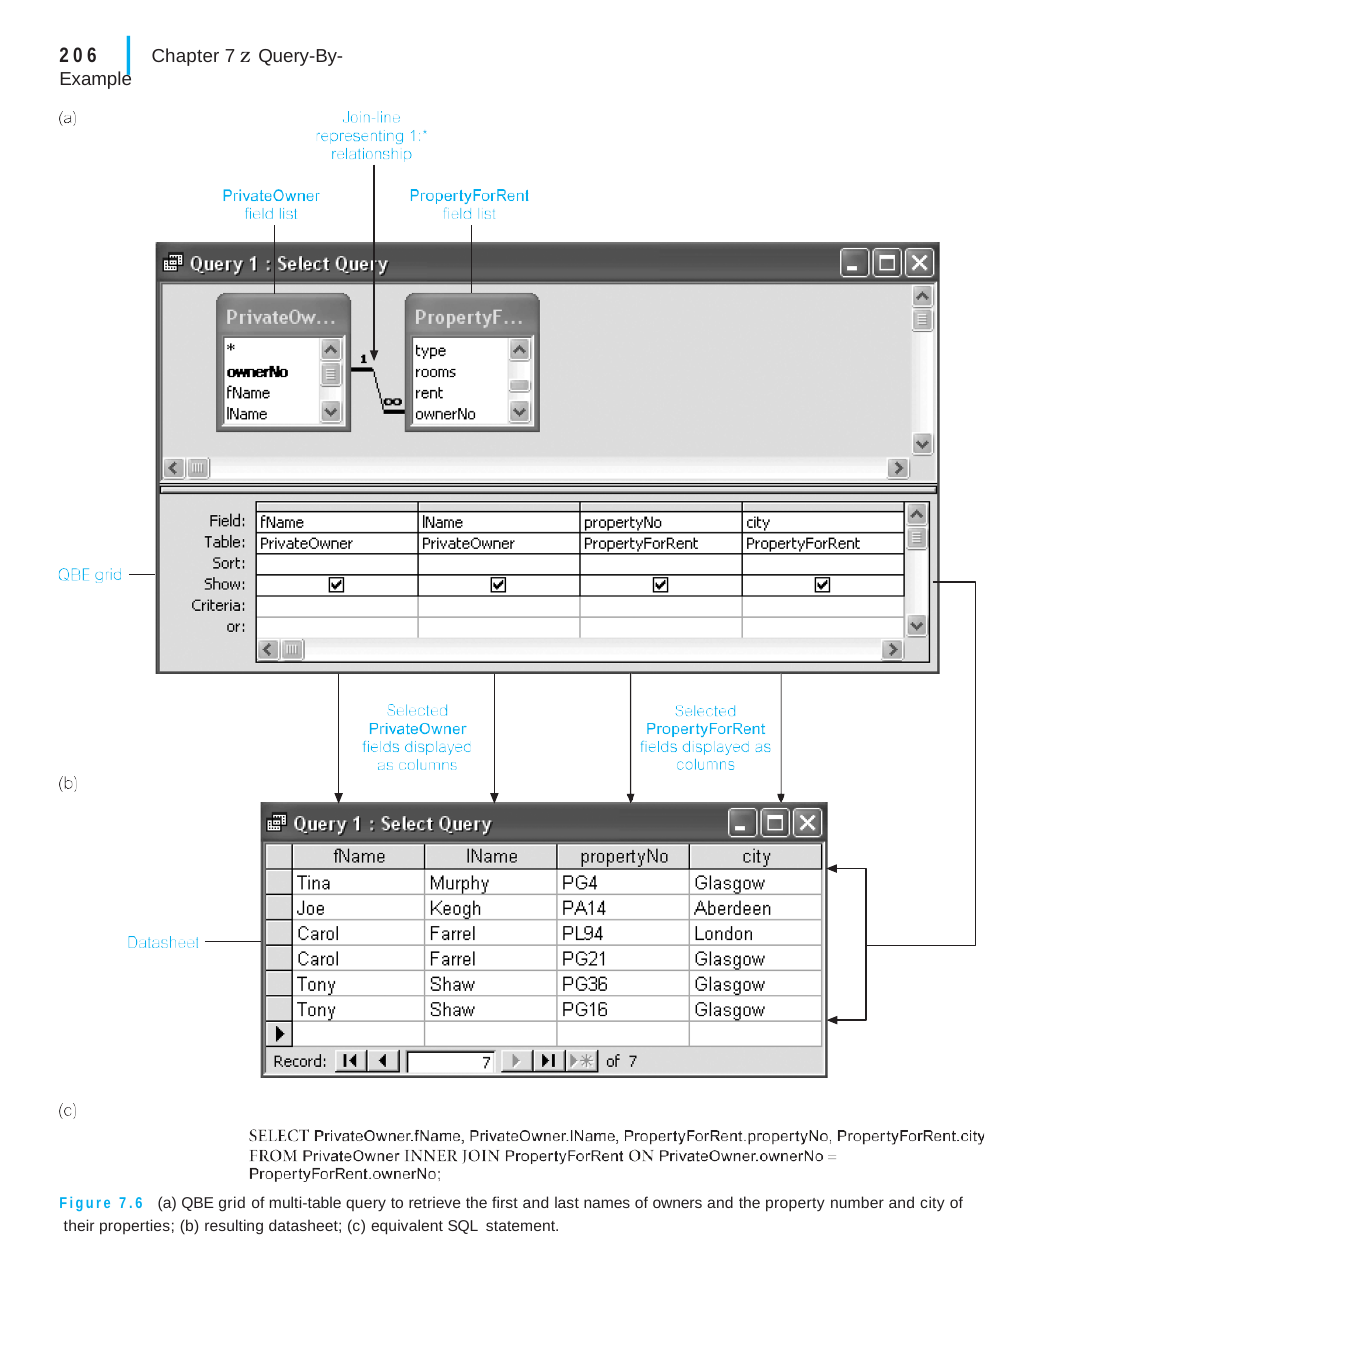

|
206	Chapter 7 z Query-By-Example

Figure 7.6 (a) QBE grid of multi-table query to retrieve the first and last names of owners and the property number and city of  their properties; (b) resulting datasheet; (c) equivalent SQL statement.